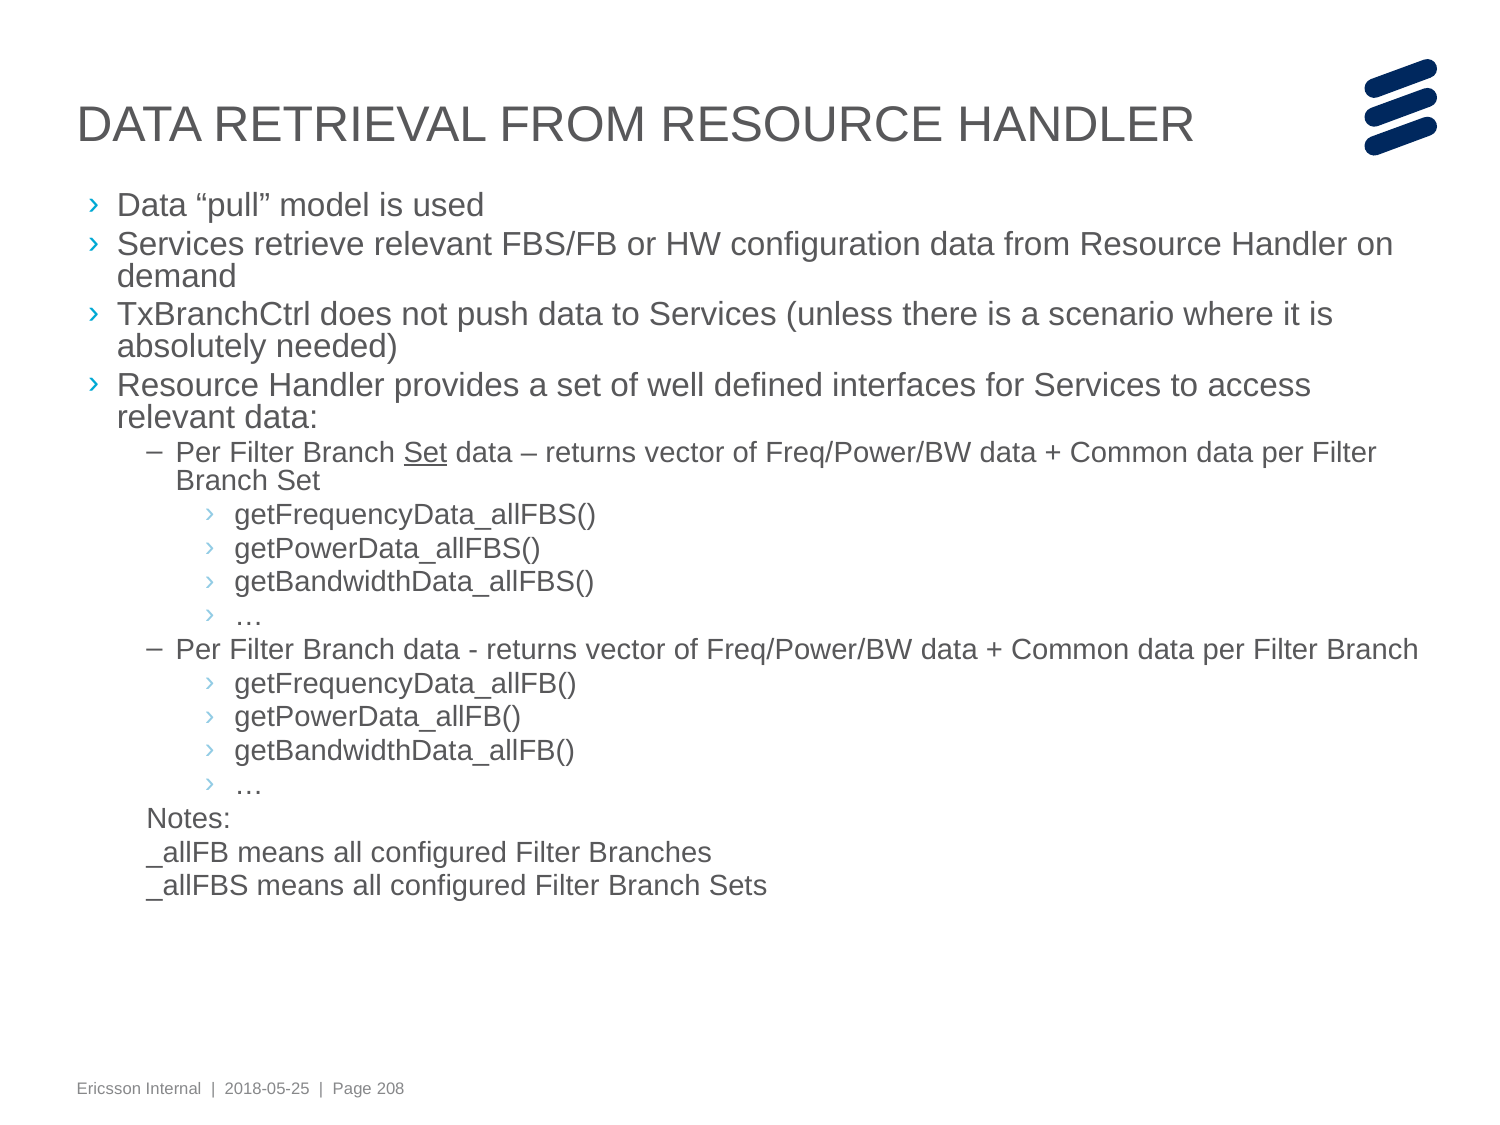

# DATA RETRIEVAL FROM RESOURCE HANDLER
Data “pull” model is used
Services retrieve relevant FBS/FB or HW configuration data from Resource Handler on demand
TxBranchCtrl does not push data to Services (unless there is a scenario where it is absolutely needed)
Resource Handler provides a set of well defined interfaces for Services to access relevant data:
Per Filter Branch Set data – returns vector of Freq/Power/BW data + Common data per Filter Branch Set
getFrequencyData_allFBS()
getPowerData_allFBS()
getBandwidthData_allFBS()
…
Per Filter Branch data - returns vector of Freq/Power/BW data + Common data per Filter Branch
getFrequencyData_allFB()
getPowerData_allFB()
getBandwidthData_allFB()
…
Notes:
_allFB means all configured Filter Branches
_allFBS means all configured Filter Branch Sets